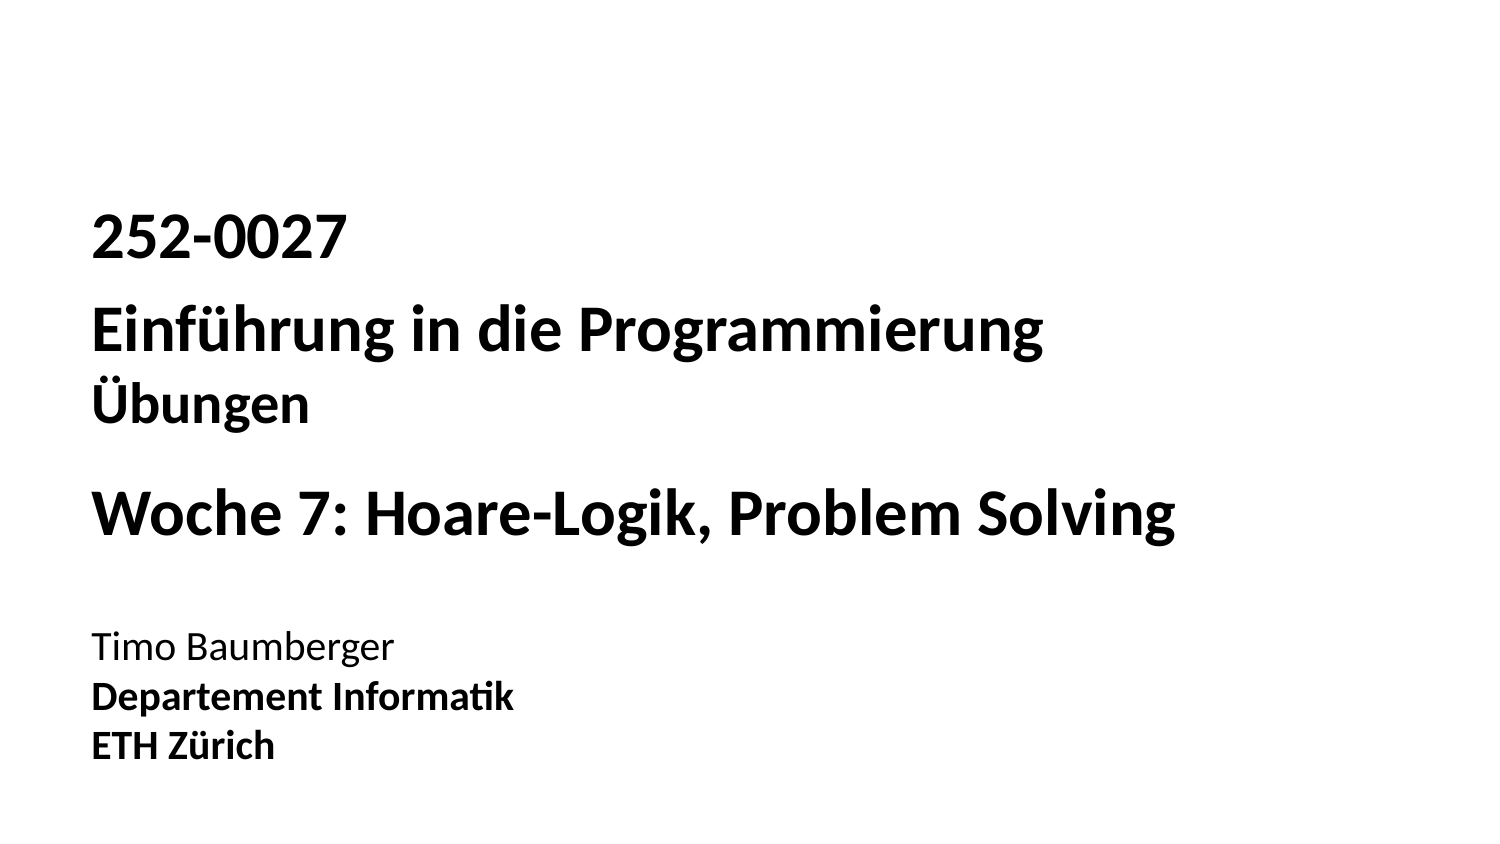

252-0027
Einführung in die Programmierung
Übungen

Woche 7: Hoare-Logik, Problem Solving
Timo Baumberger
Departement Informatik
ETH Zürich